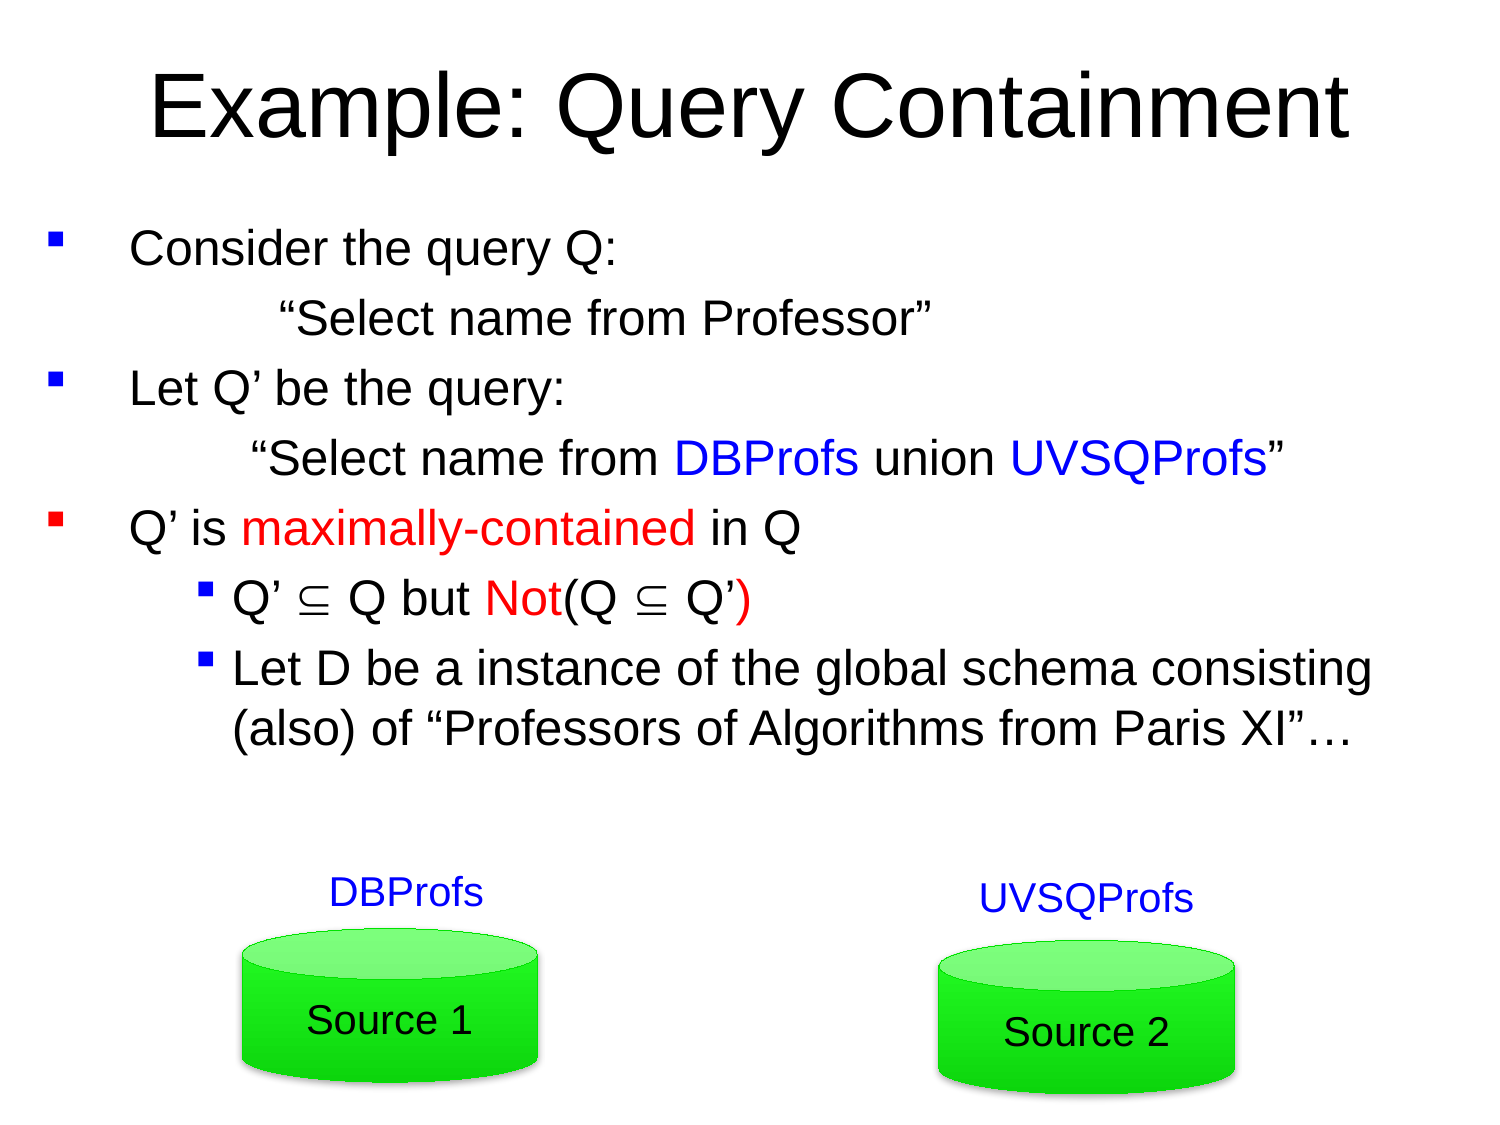

# Example: Query Containment
Consider the query Q:
		“Select name from Professor”
Let Q’ be the query:
		“Select name from DBProfs union UVSQProfs”
  Q’ is maximally-contained in Q
Q’ ⊆ Q but Not(Q ⊆ Q’)
Let D be a instance of the global schema consisting (also) of “Professors of Algorithms from Paris XI”…

DBProfs
UVSQProfs
Source 1
Source 2